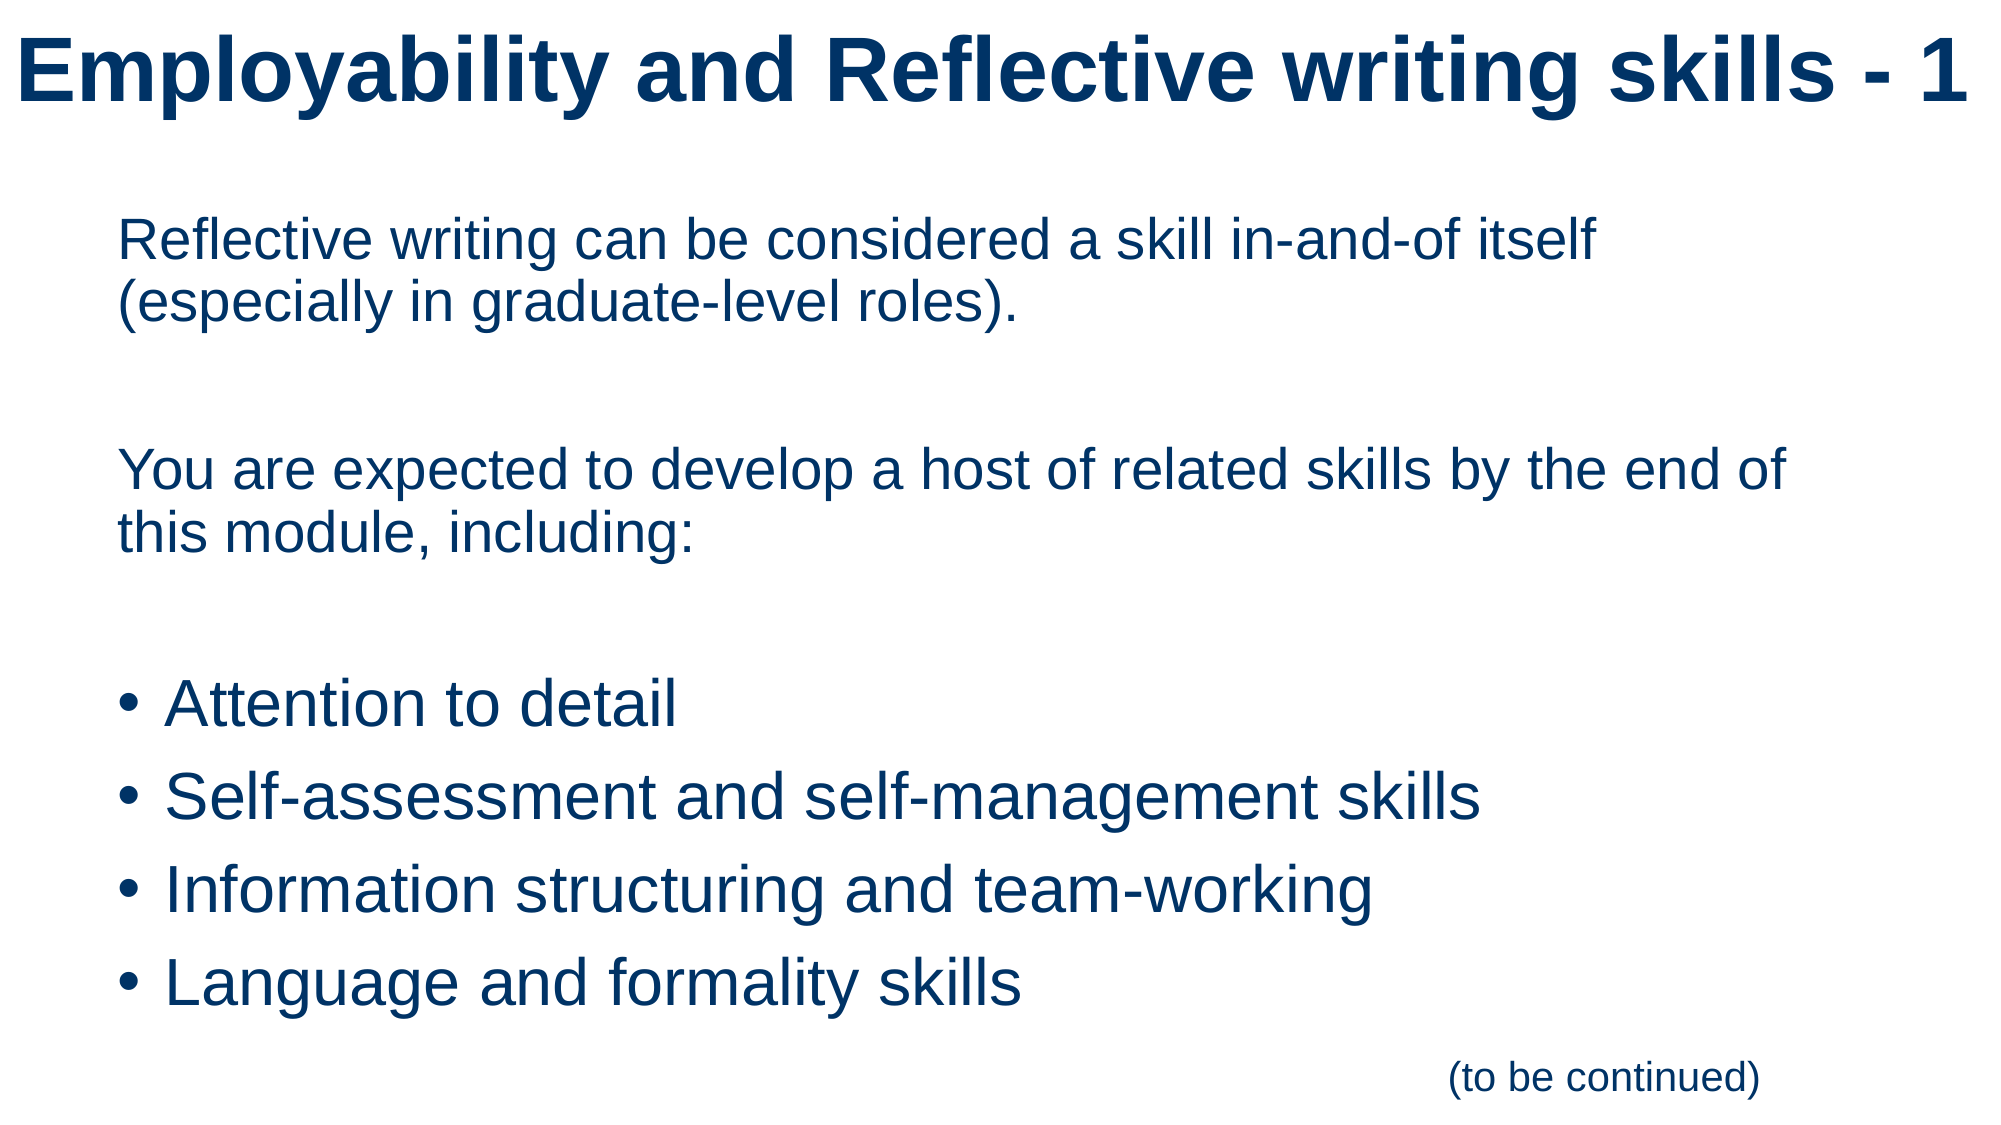

# Employability and Reflective writing skills - 1
Reflective writing can be considered a skill in-and-of itself (especially in graduate-level roles).

You are expected to develop a host of related skills by the end of this module, including:

Attention to detail
Self-assessment and self-management skills
Information structuring and team-working
Language and formality skills
								        (to be continued)